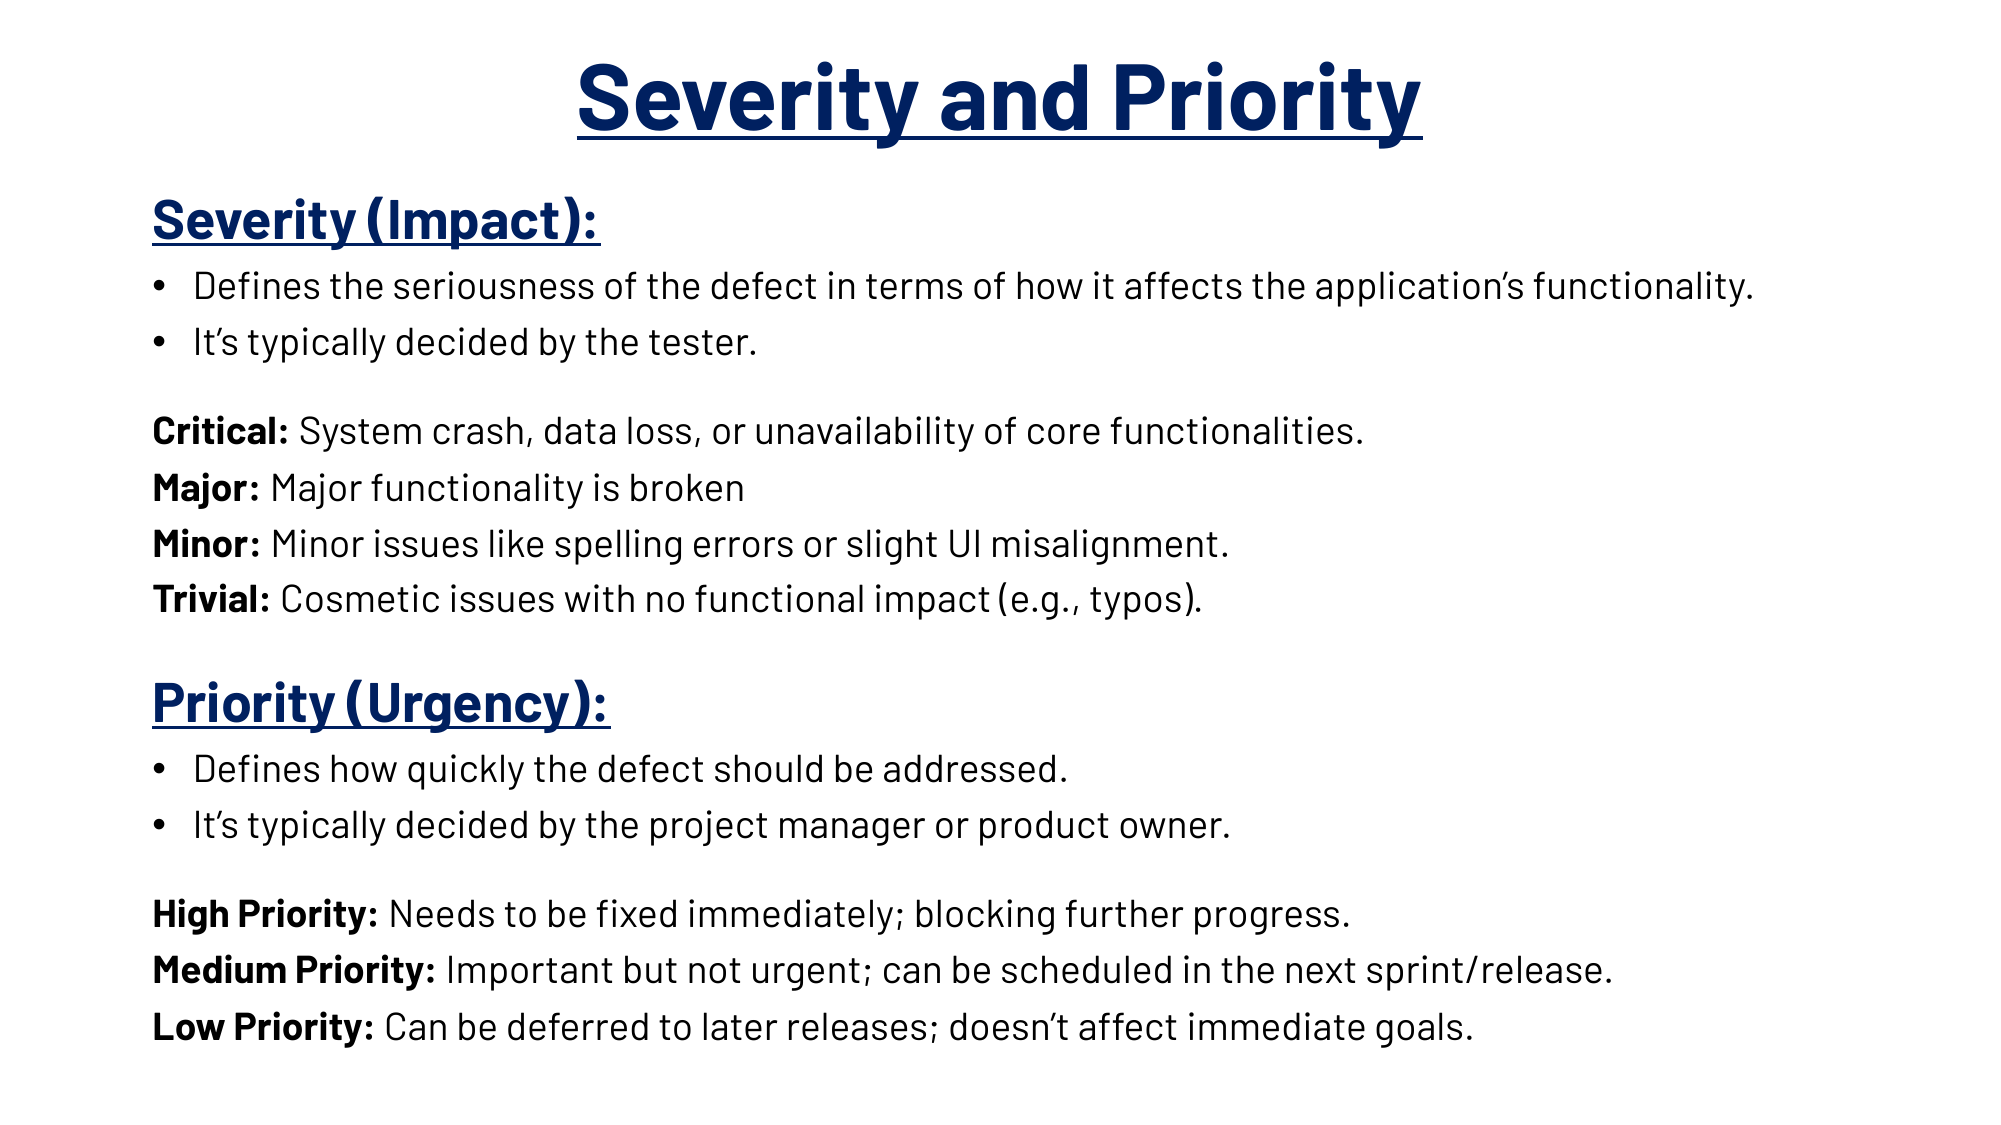

# Severity and Priority
Severity (Impact):
Defines the seriousness of the defect in terms of how it affects the application’s functionality.
It’s typically decided by the tester.

Critical: System crash, data loss, or unavailability of core functionalities.
Major: Major functionality is broken
Minor: Minor issues like spelling errors or slight UI misalignment.
Trivial: Cosmetic issues with no functional impact (e.g., typos).

Priority (Urgency):
Defines how quickly the defect should be addressed.
It’s typically decided by the project manager or product owner.

High Priority: Needs to be fixed immediately; blocking further progress.
Medium Priority: Important but not urgent; can be scheduled in the next sprint/release.
Low Priority: Can be deferred to later releases; doesn’t affect immediate goals.